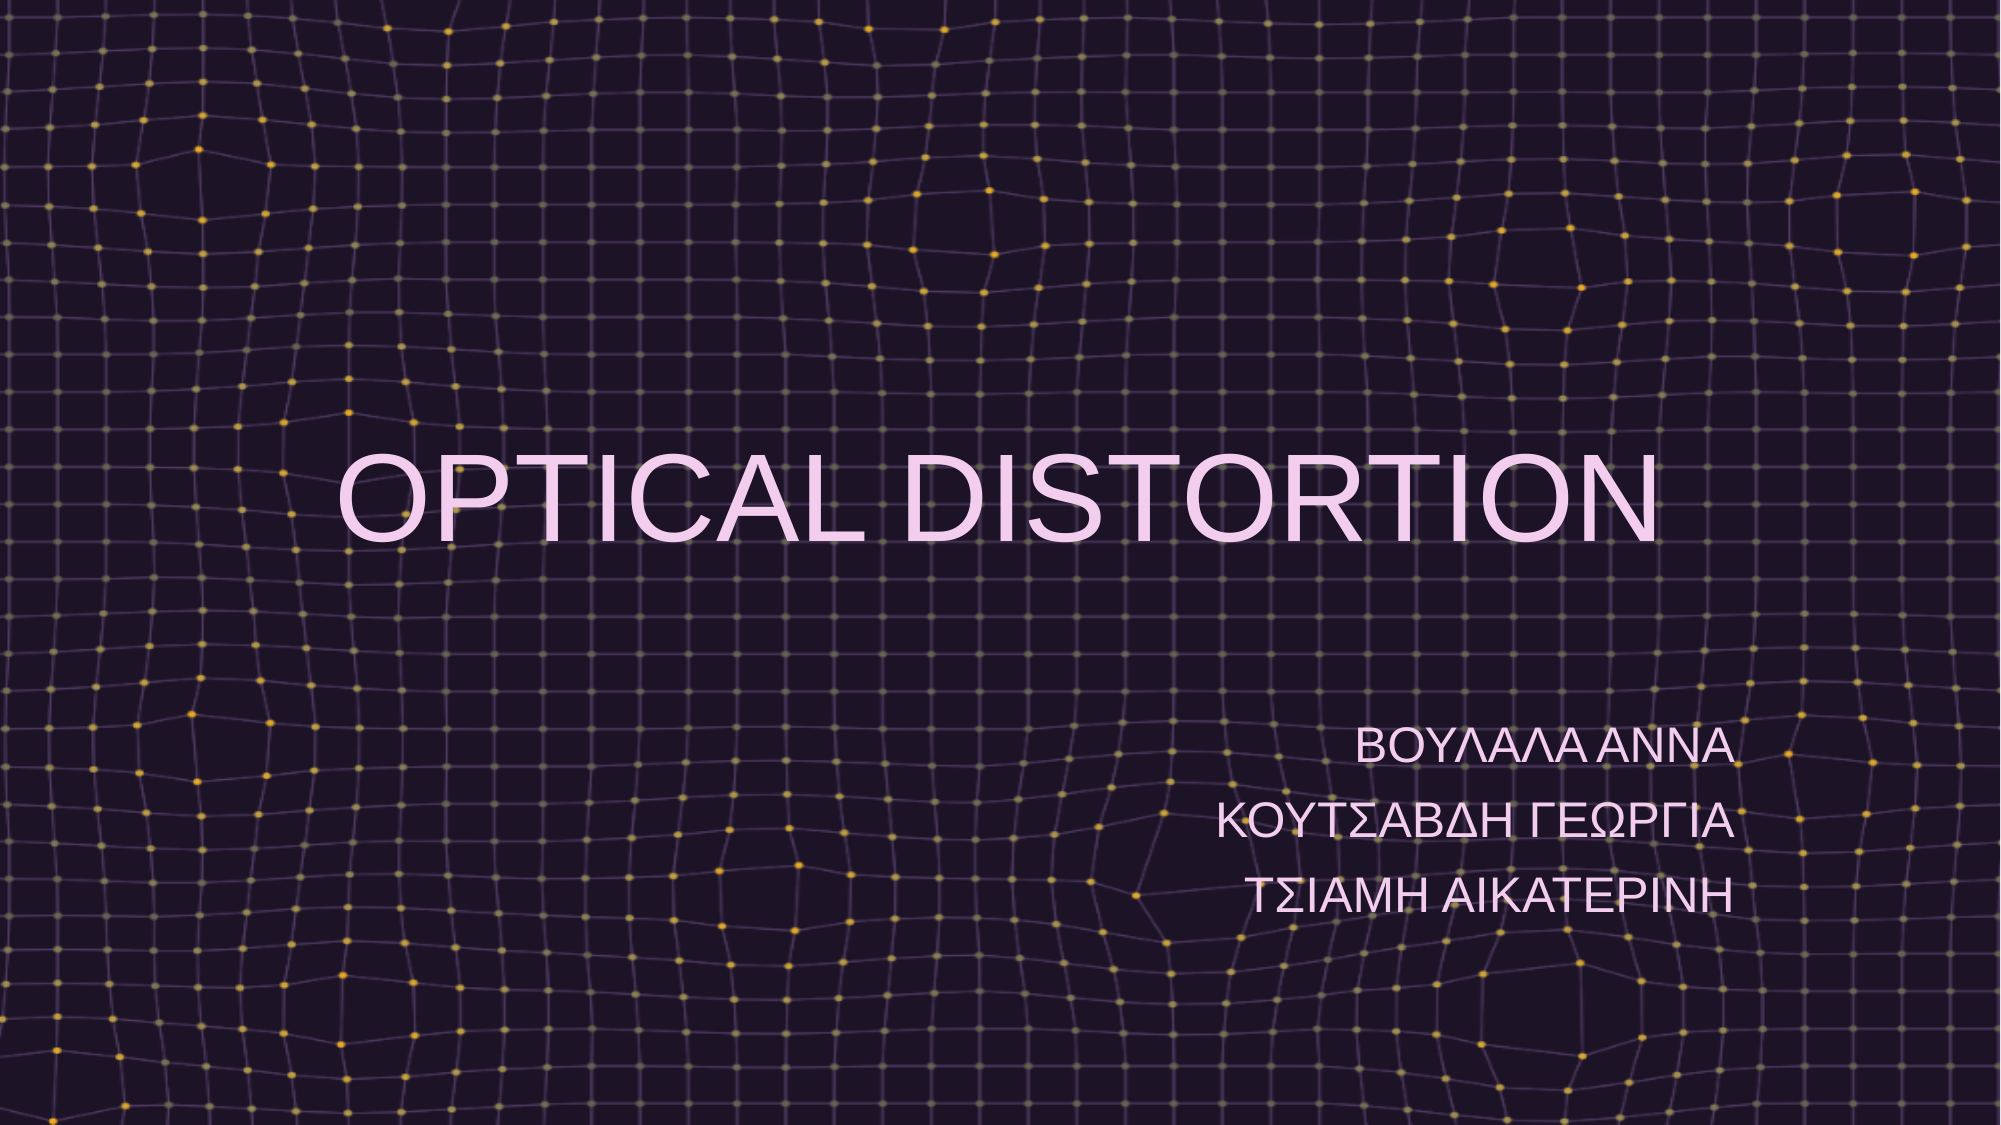

# OPTICAL DISTORTION
ΒΟΥΛΑΛΑ ΑΝΝΑ
ΚΟΥΤΣΑΒΔΗ ΓΕΩΡΓΙΑ
ΤΣΙΑΜΗ ΑΙΚΑΤΕΡΙΝΗ